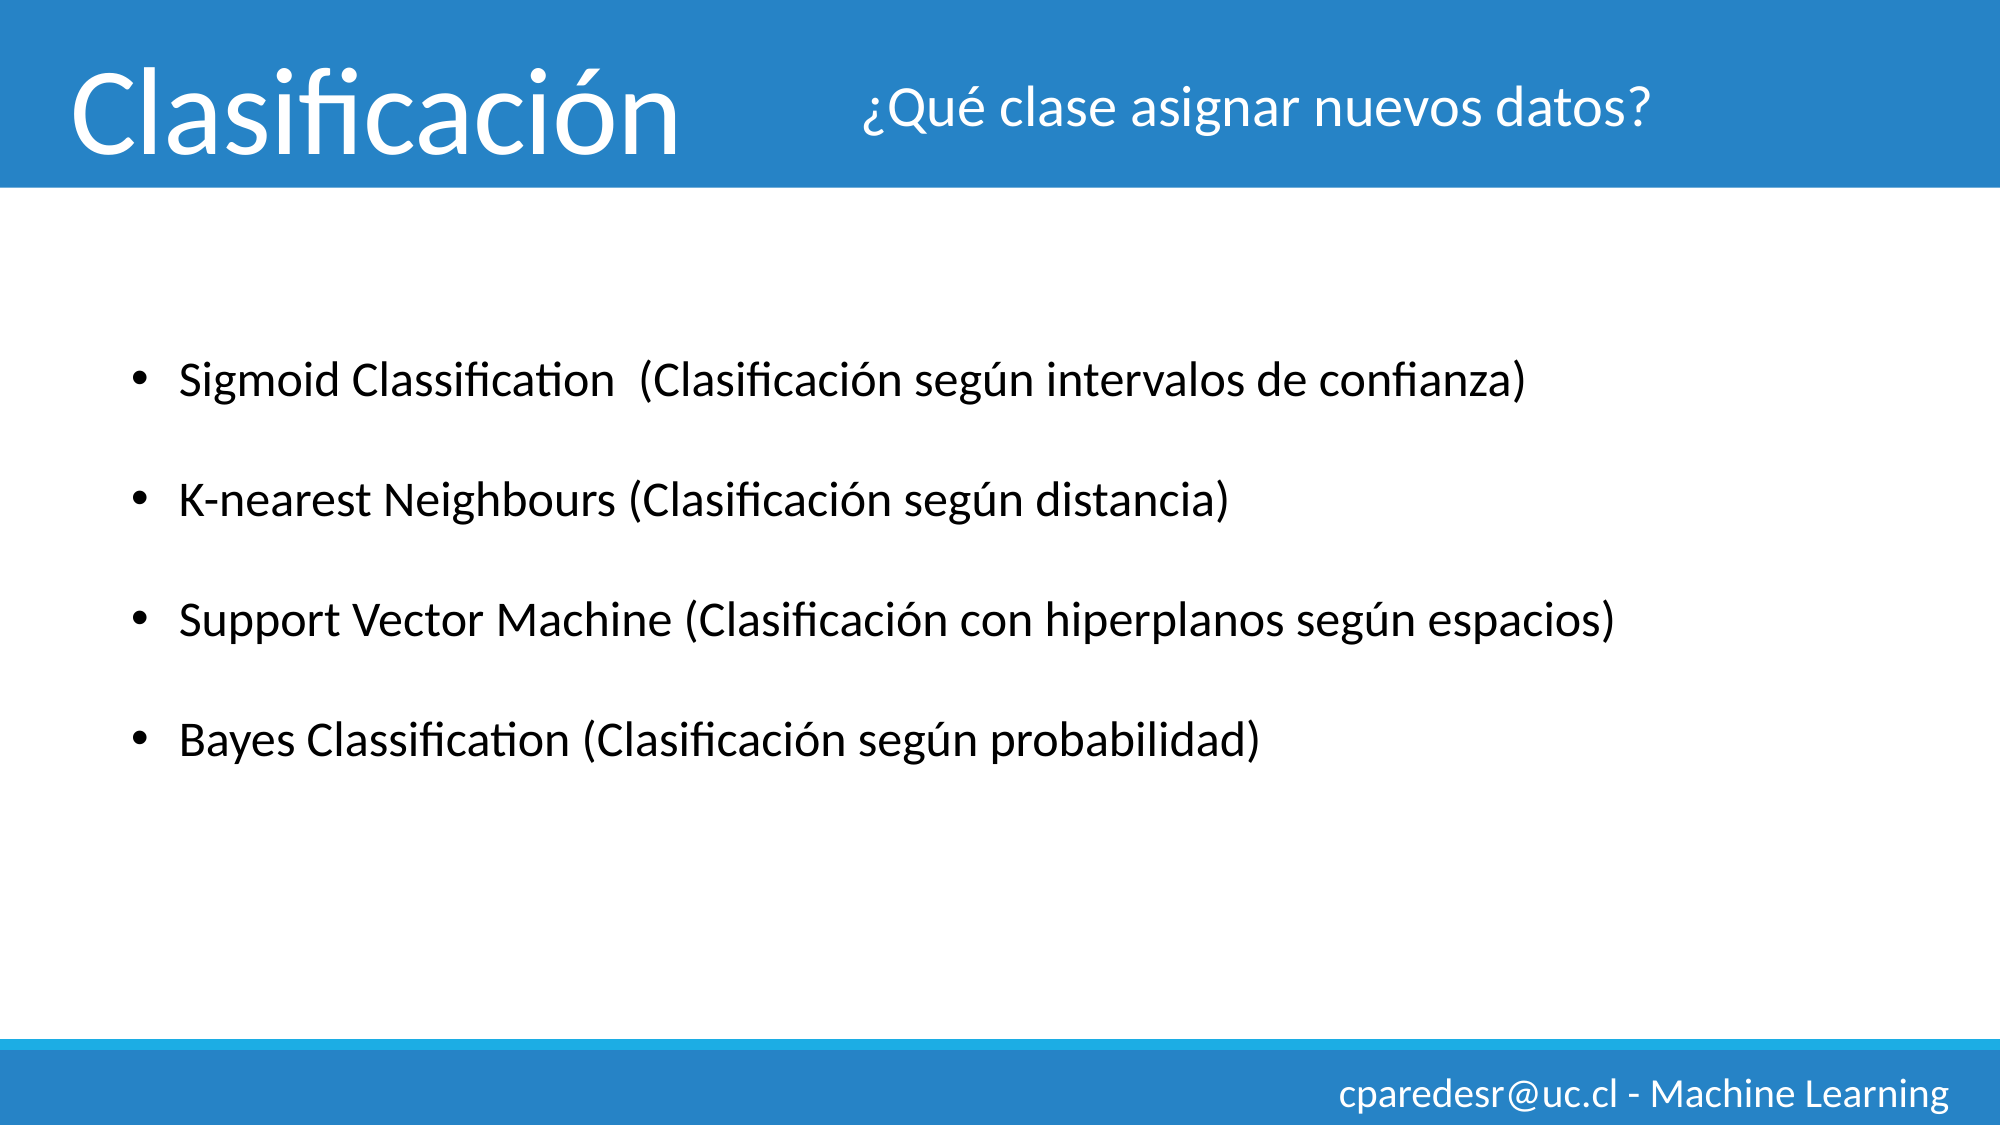

# Clasificación
¿Qué clase asignar nuevos datos?
Sigmoid Classification  (Clasificación según intervalos de confianza)
K-nearest Neighbours (Clasificación según distancia)
Support Vector Machine (Clasificación con hiperplanos según espacios)
Bayes Classification (Clasificación según probabilidad)

cparedesr@uc.cl - Machine Learning